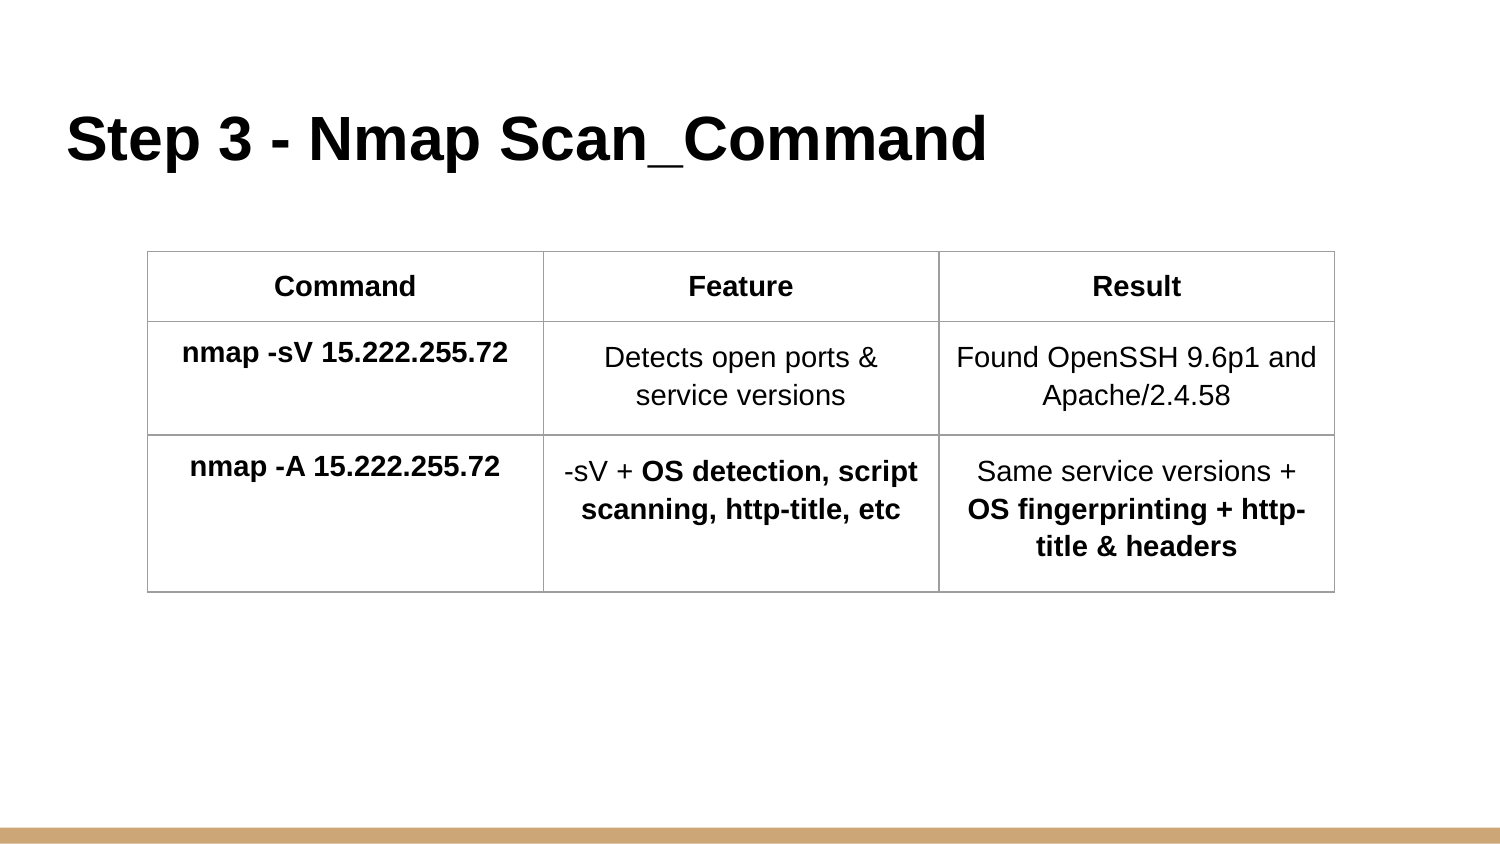

# Step 3 - Nmap Scan_Command
| Command | Feature | Result |
| --- | --- | --- |
| nmap -sV 15.222.255.72 | Detects open ports & service versions | Found OpenSSH 9.6p1 and Apache/2.4.58 |
| nmap -A 15.222.255.72 | -sV + OS detection, script scanning, http-title, etc | Same service versions + OS fingerprinting + http-title & headers |